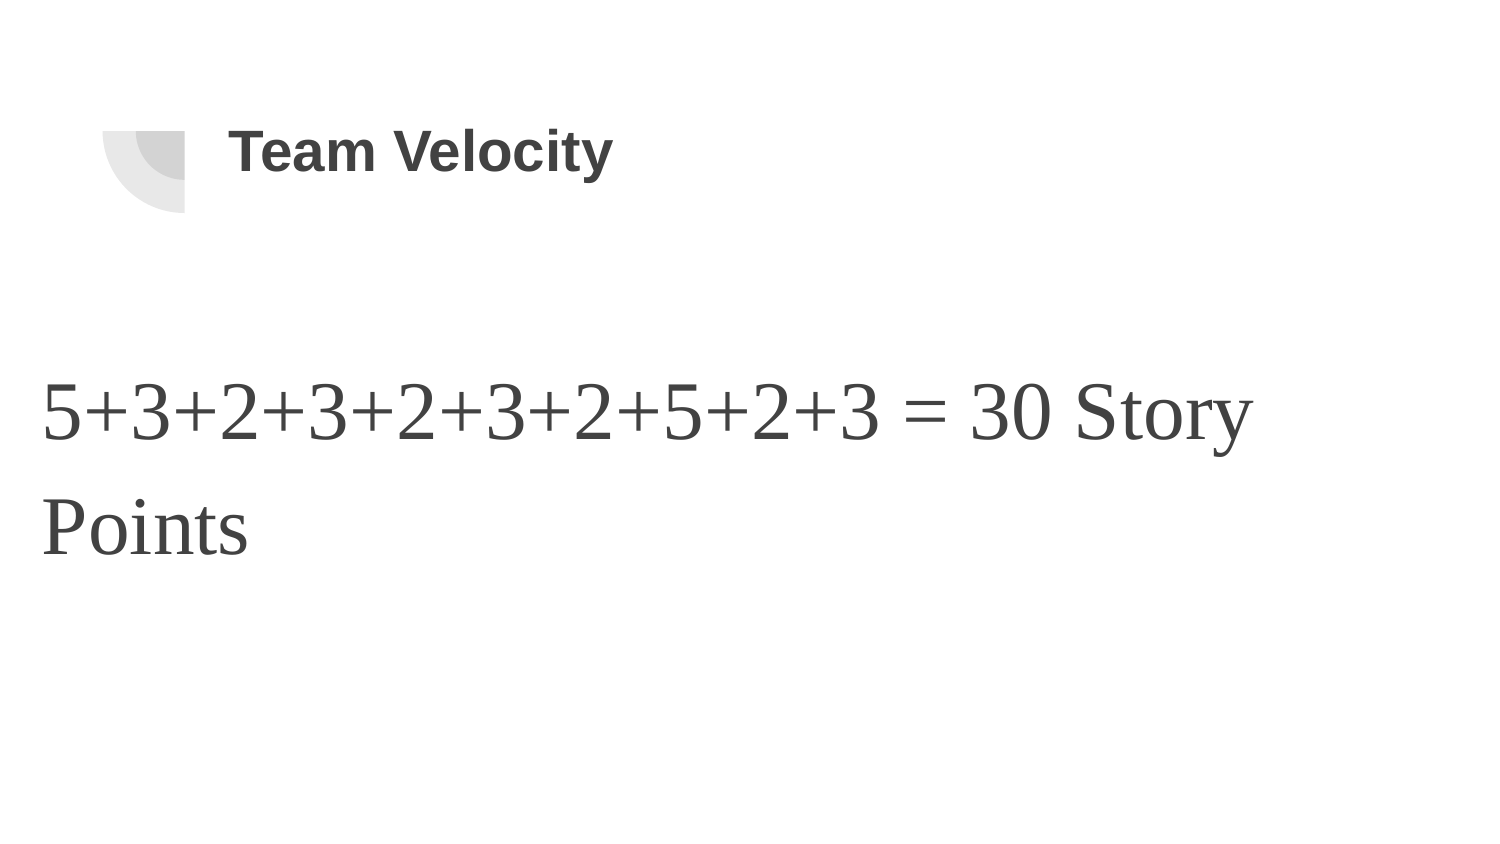

# Team Velocity
5+3+2+3+2+3+2+5+2+3 = 30 Story Points